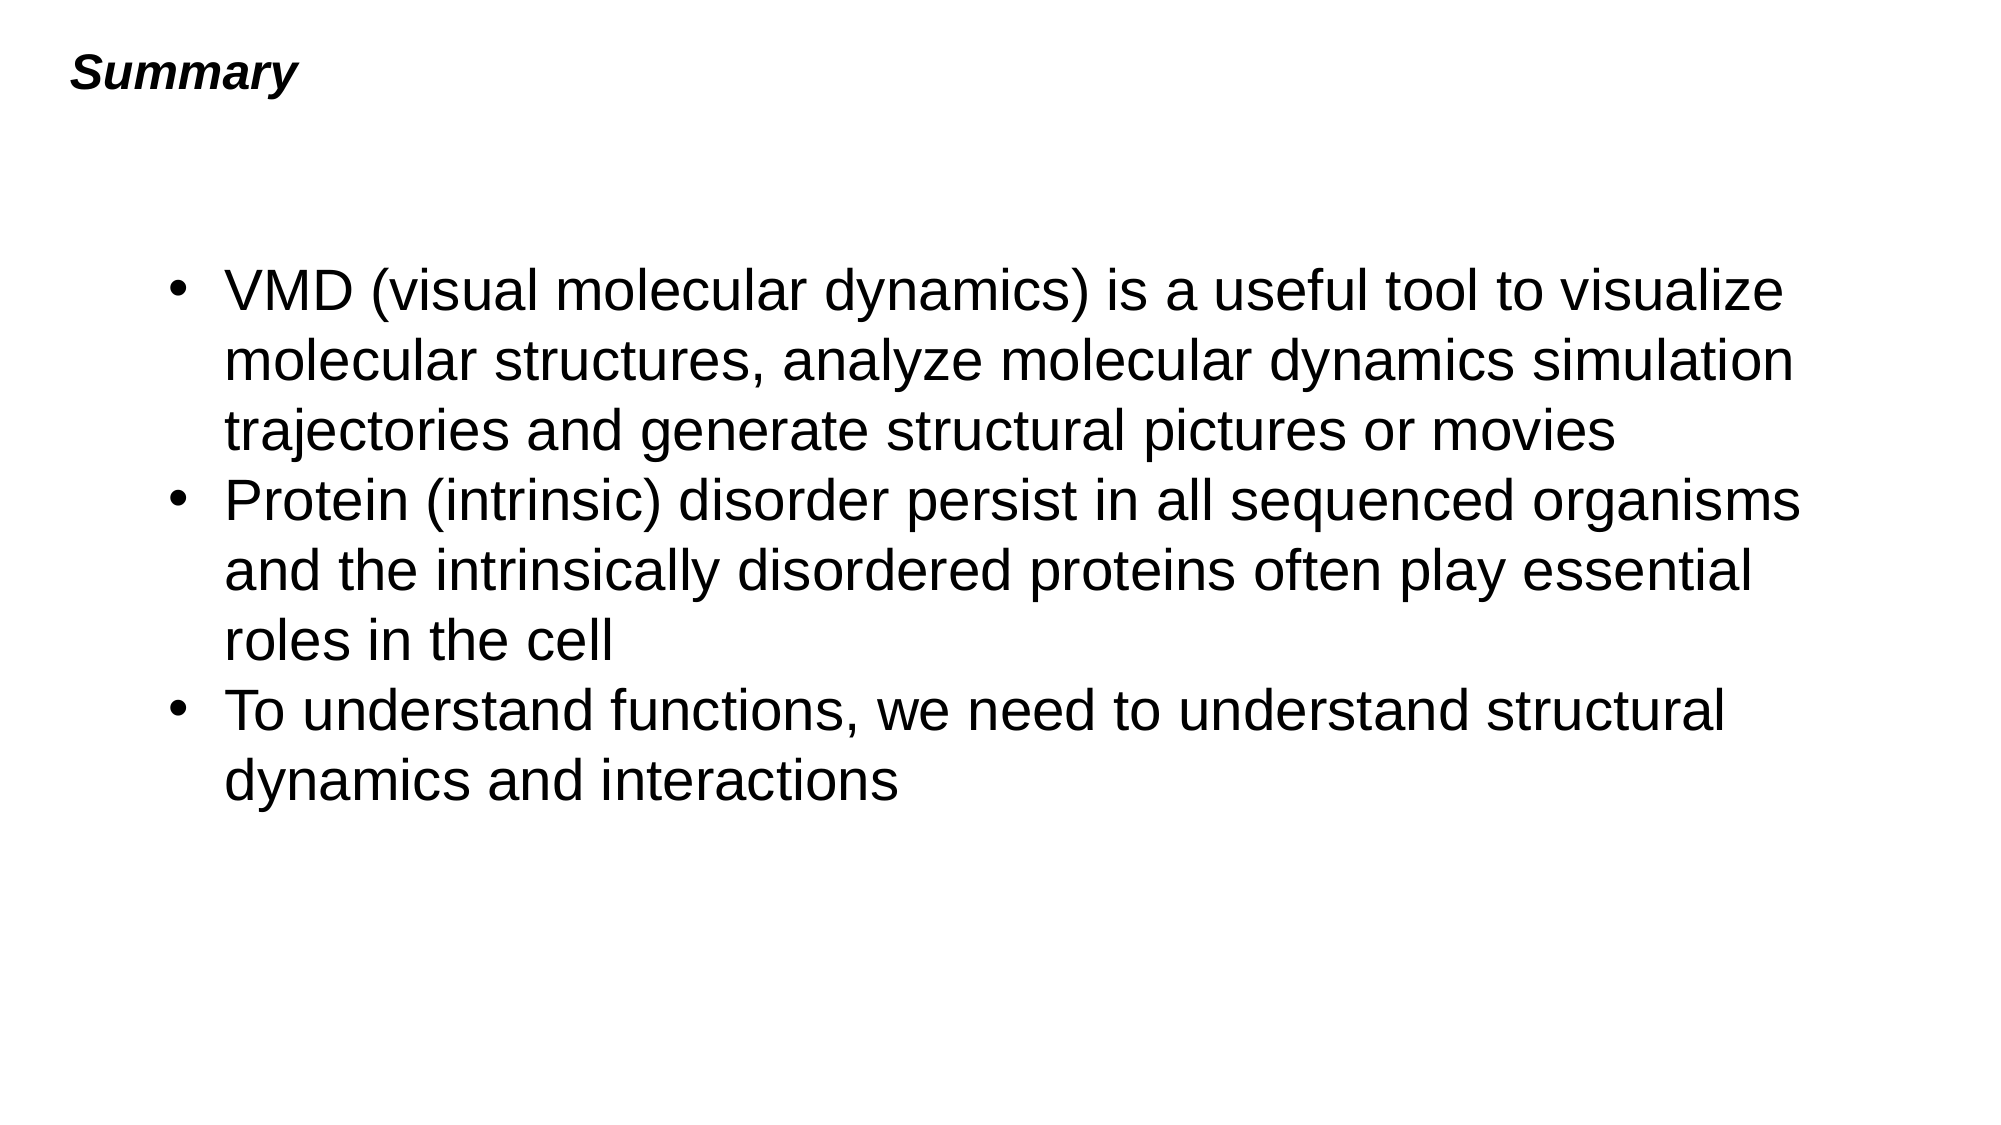

Summary
VMD (visual molecular dynamics) is a useful tool to visualize molecular structures, analyze molecular dynamics simulation trajectories and generate structural pictures or movies
Protein (intrinsic) disorder persist in all sequenced organisms and the intrinsically disordered proteins often play essential roles in the cell
To understand functions, we need to understand structural dynamics and interactions